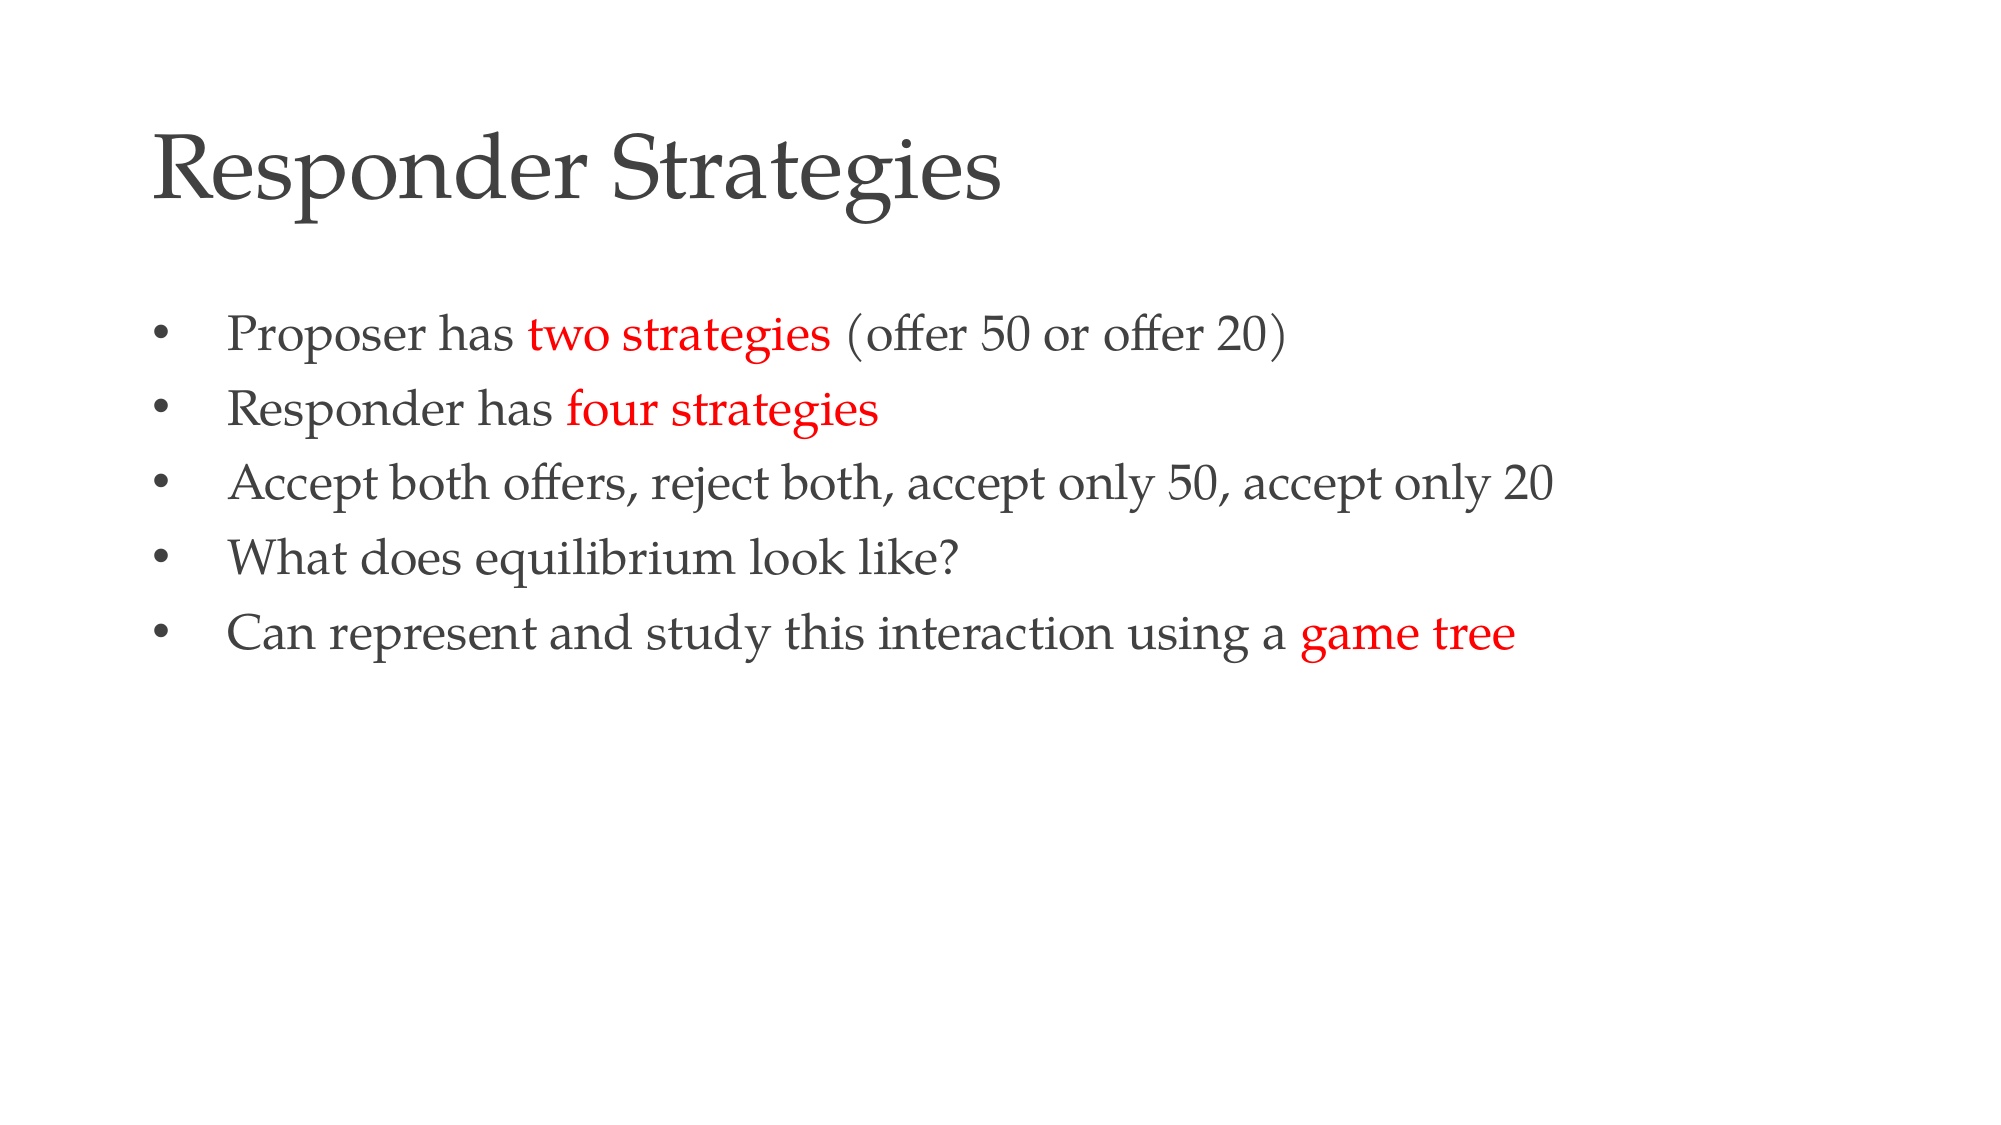

# Responder Strategies
Proposer has two strategies (offer 50 or offer 20)
Responder has four strategies
Accept both offers, reject both, accept only 50, accept only 20
What does equilibrium look like?
Can represent and study this interaction using a game tree